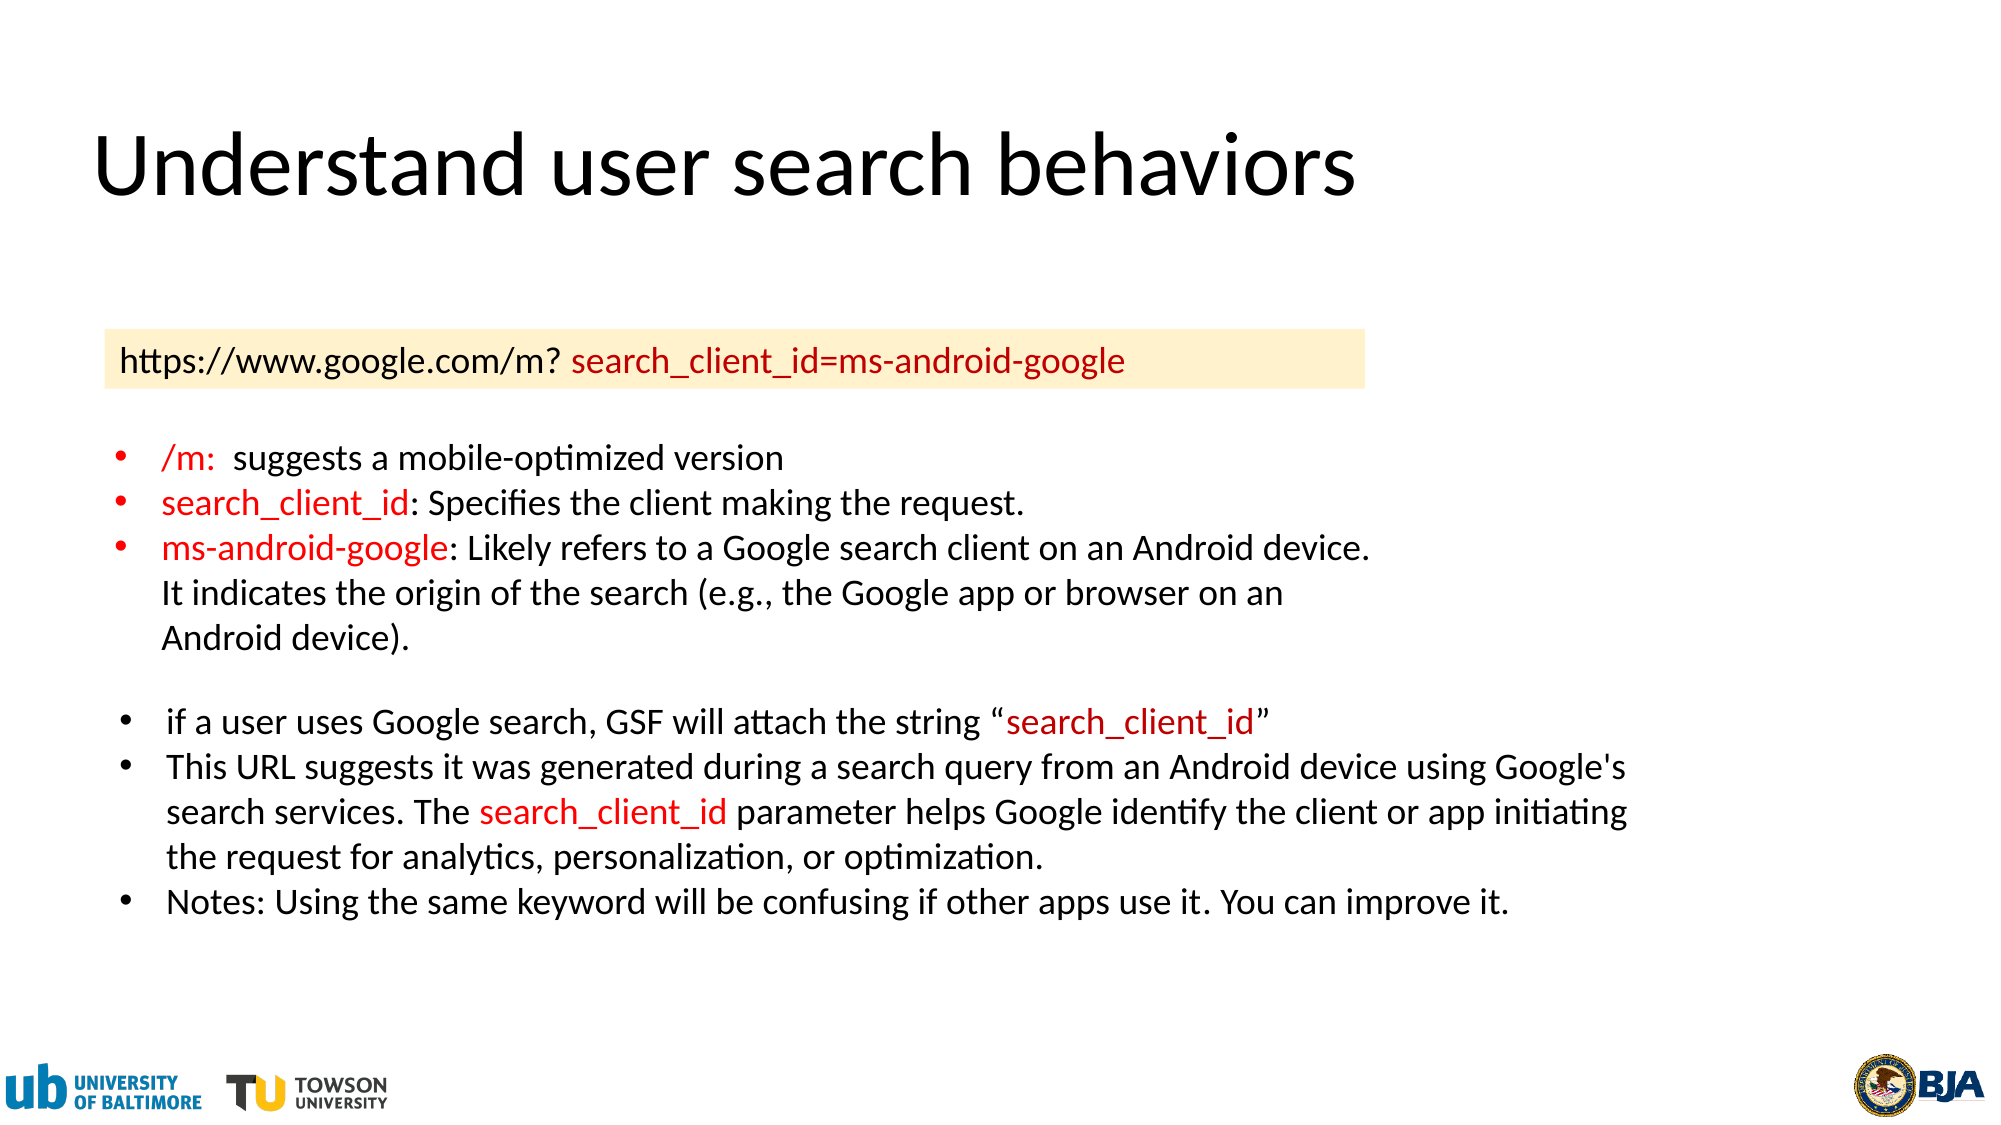

# Understand user search behaviors
https://www.google.com/m? search_client_id=ms-android-google
/m:  suggests a mobile-optimized version
search_client_id: Specifies the client making the request.
ms-android-google: Likely refers to a Google search client on an Android device. It indicates the origin of the search (e.g., the Google app or browser on an Android device).
if a user uses Google search, GSF will attach the string “search_client_id”
This URL suggests it was generated during a search query from an Android device using Google's search services. The search_client_id parameter helps Google identify the client or app initiating the request for analytics, personalization, or optimization.
Notes: Using the same keyword will be confusing if other apps use it. You can improve it.